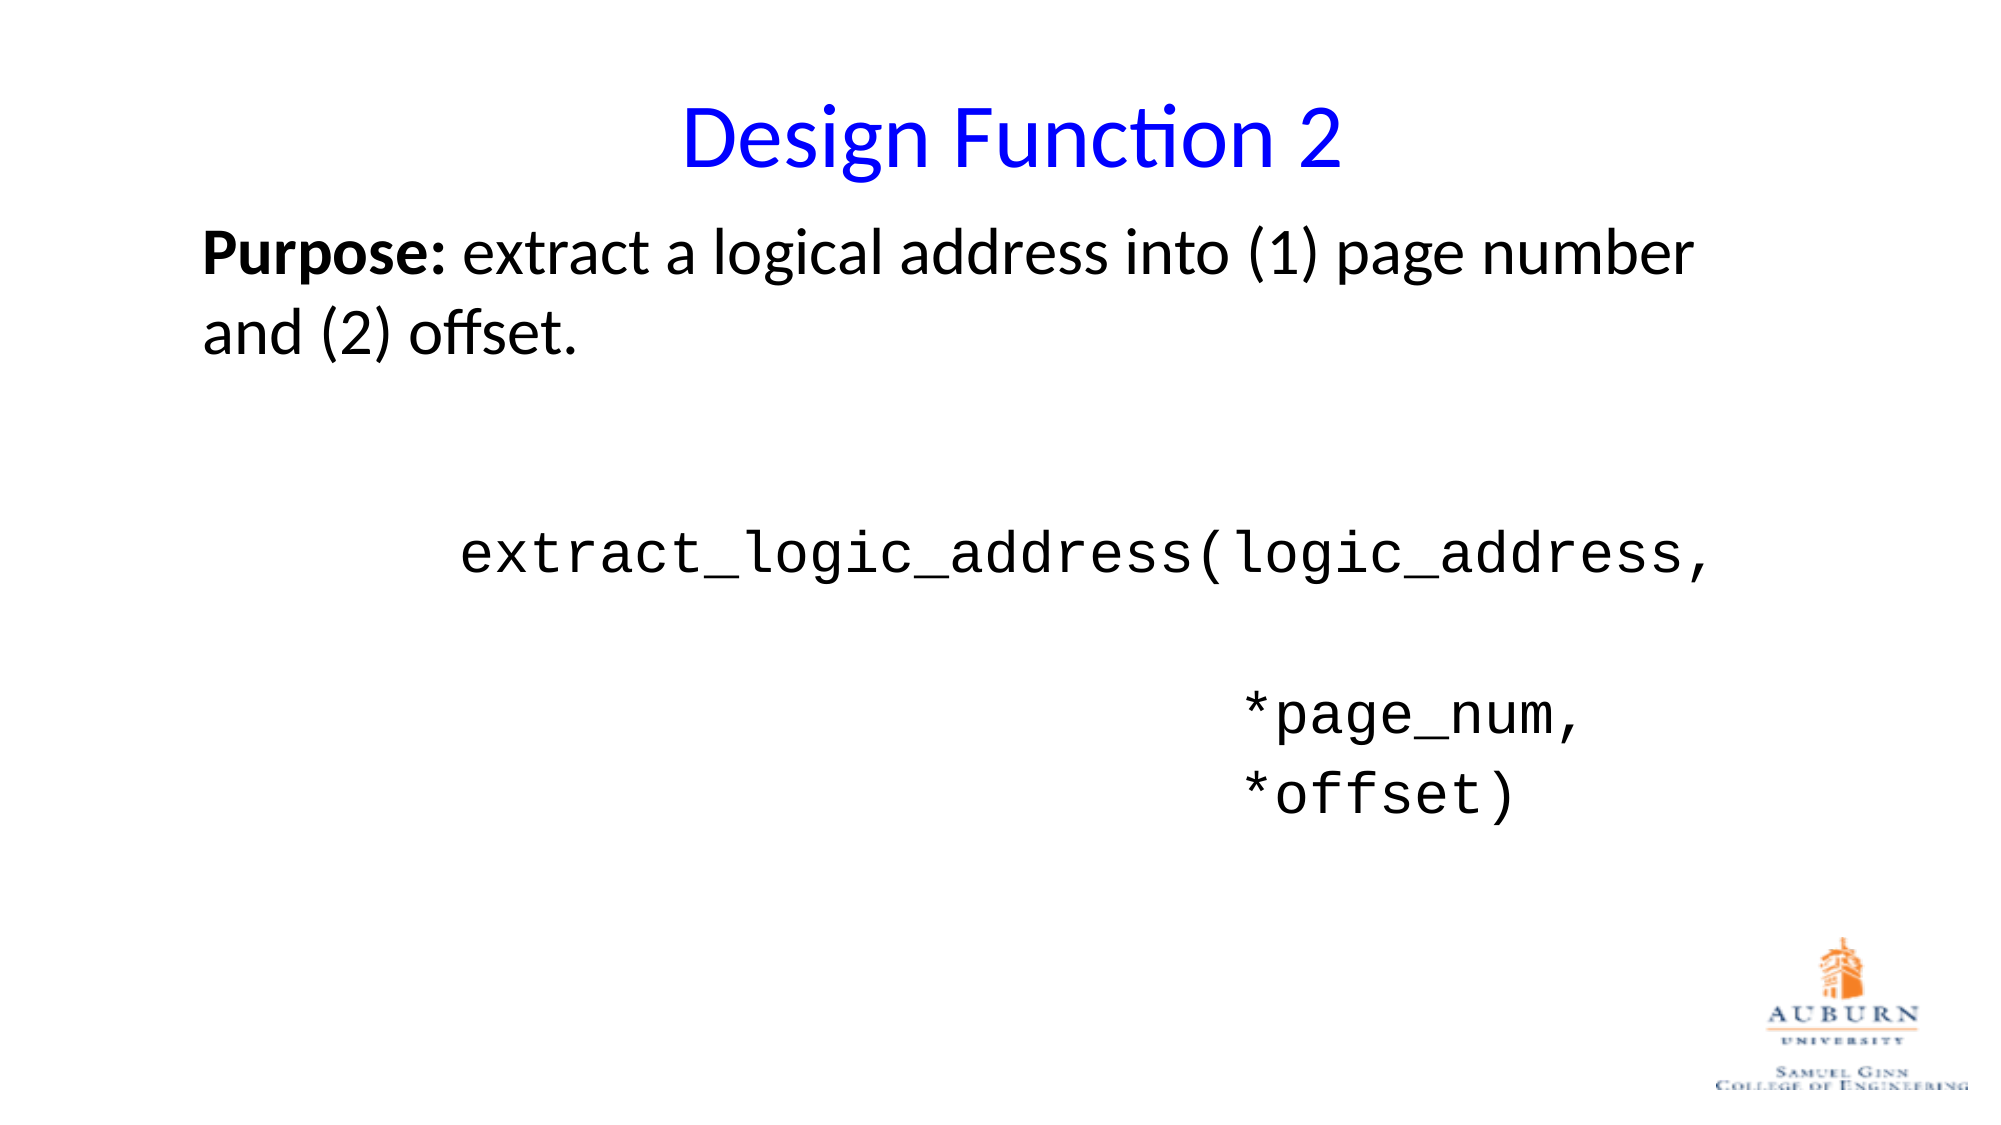

# Design Function 2
Purpose: extract a logical address into (1) page number and (2) offset.

extract_logic_address(logic_address,
 			   *page_num,
			   *offset)